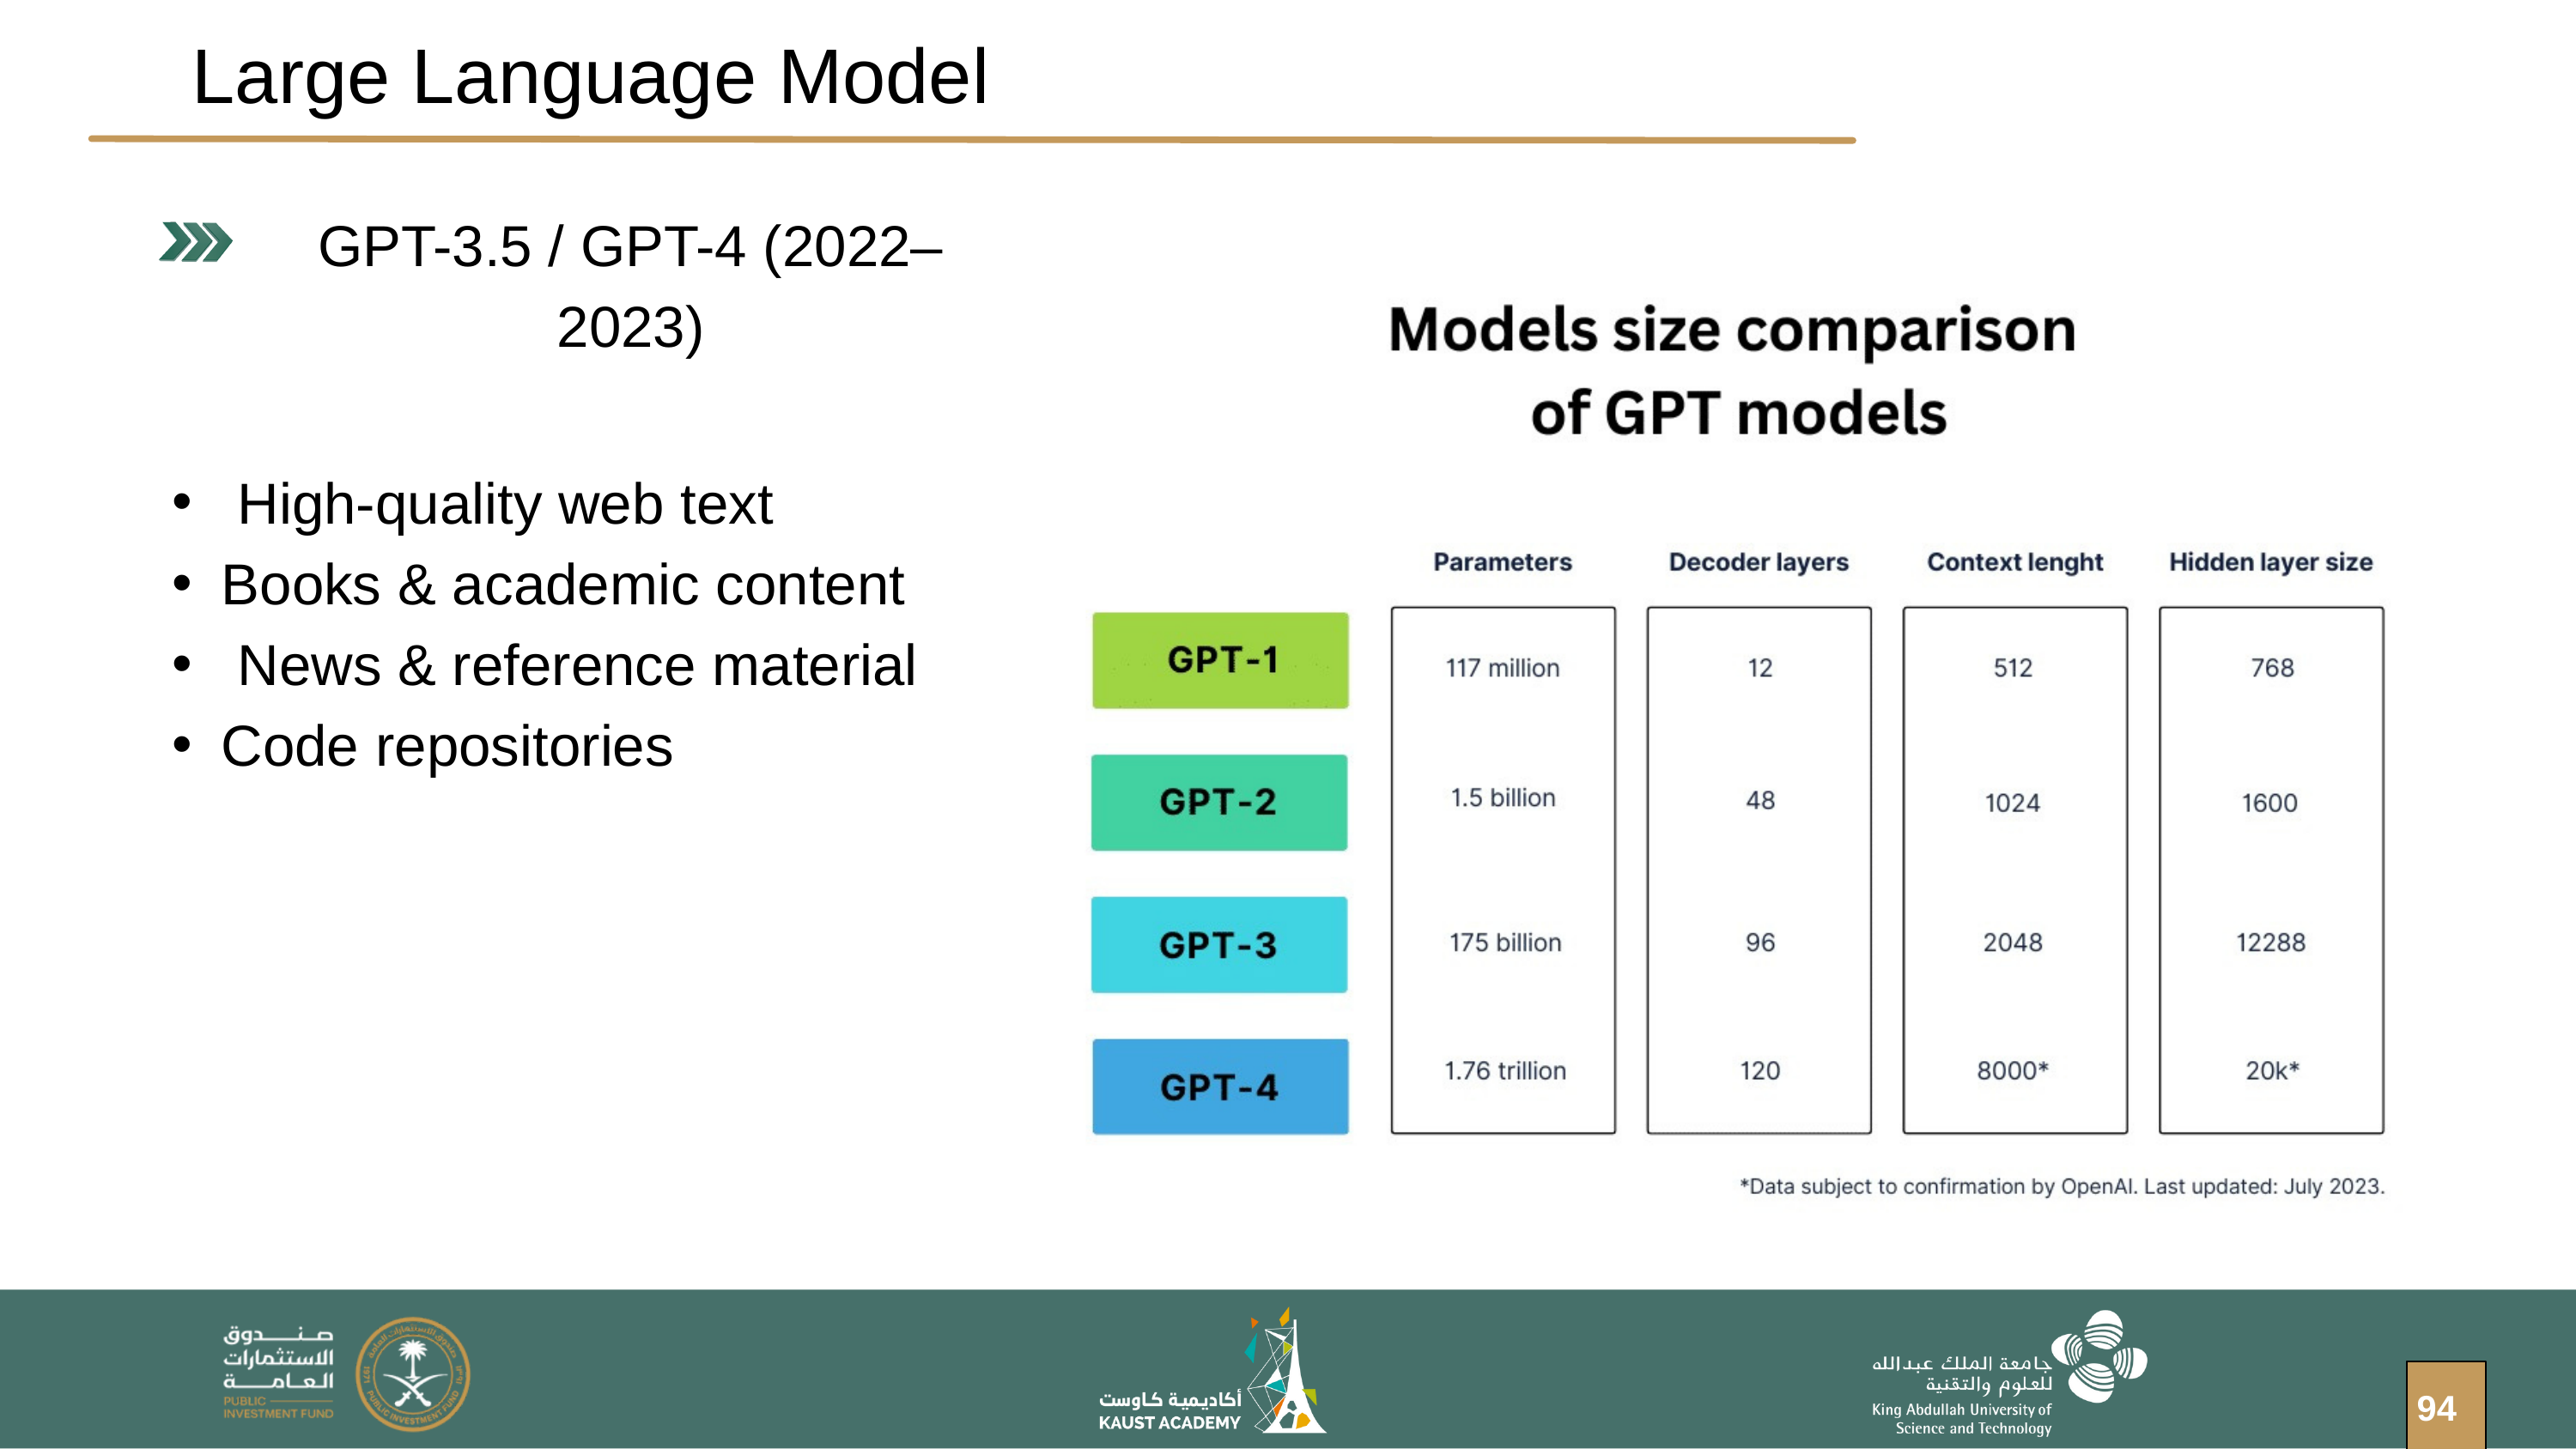

Large Language Model

GPT-3.5 / GPT-4 (2022–2023)

 High-quality web text
Books & academic content
 News & reference material
Code repositories

94